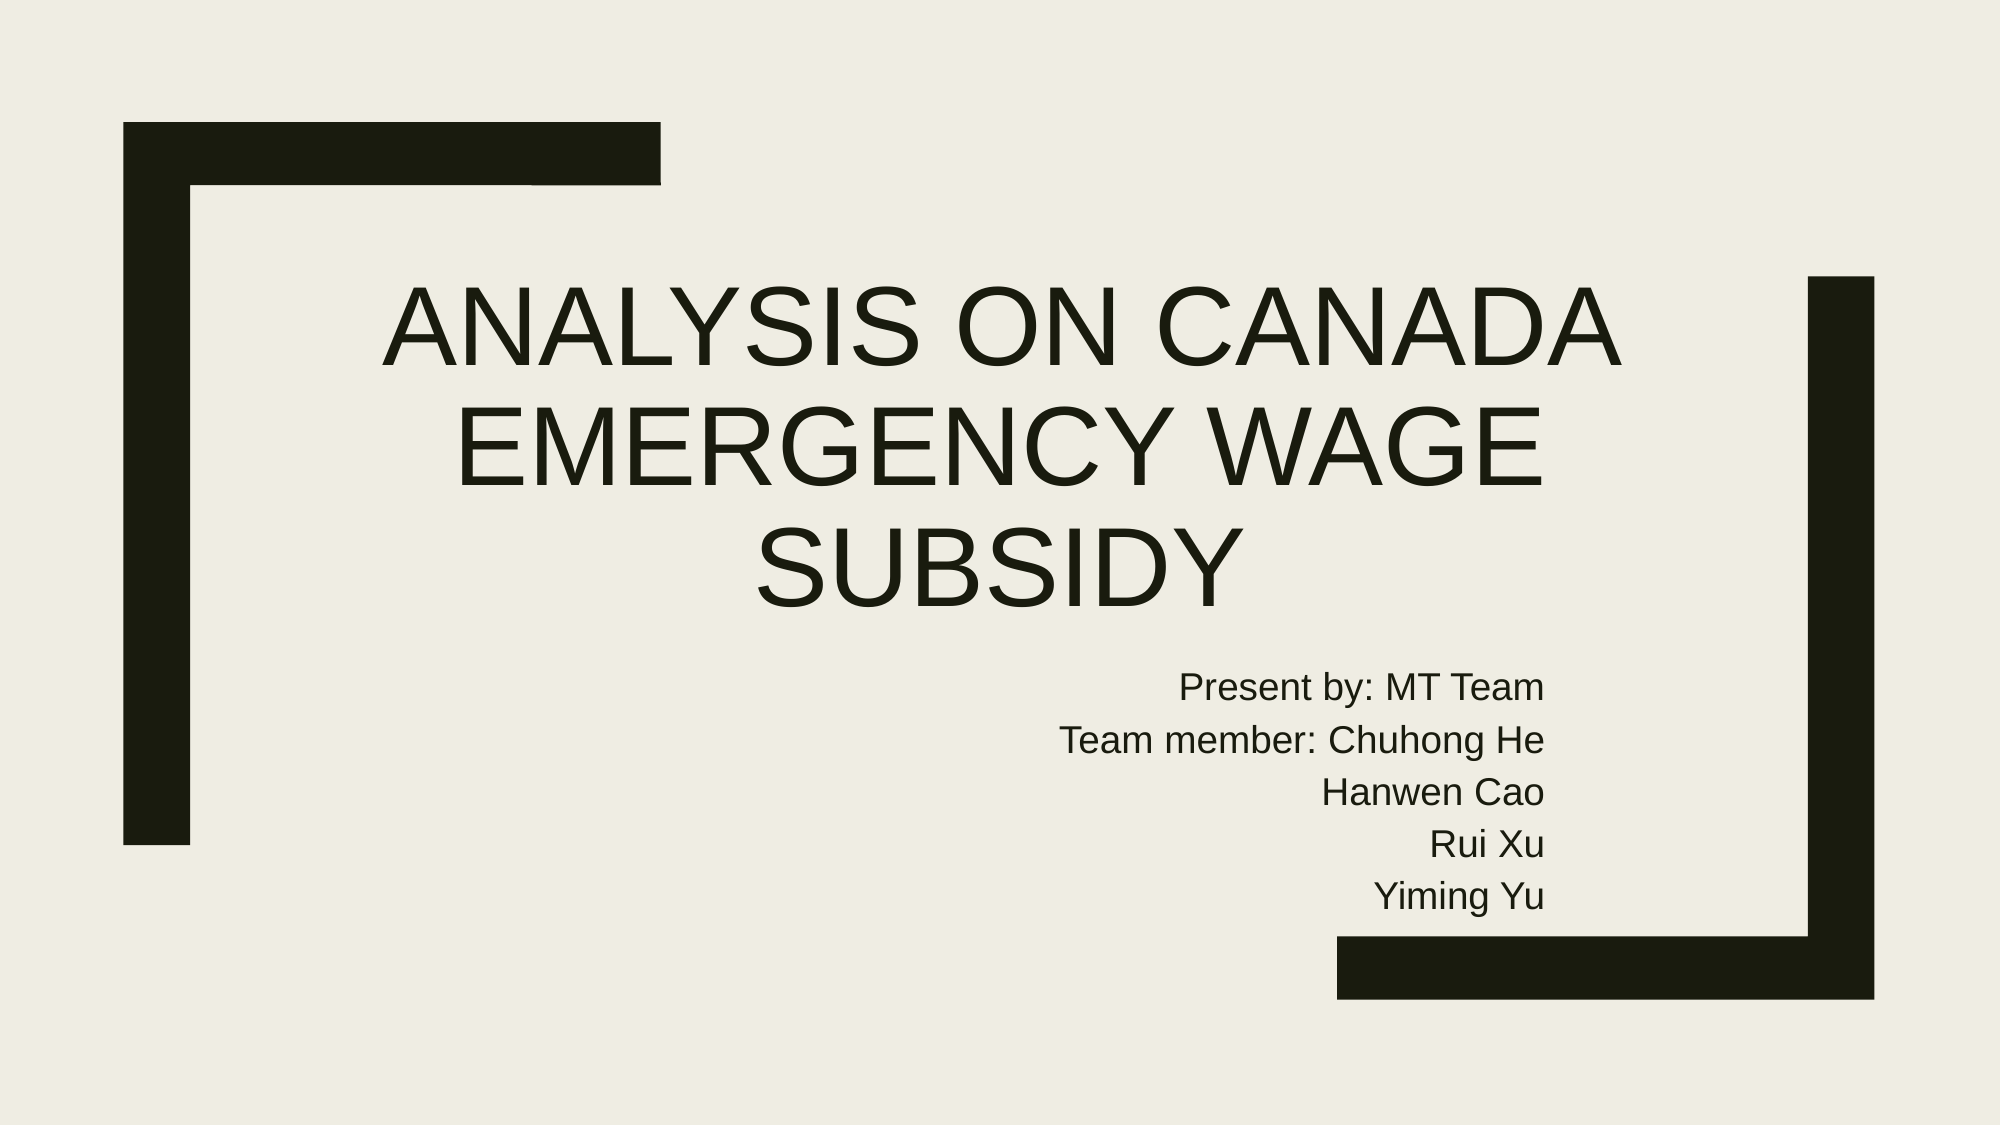

# Analysis on Canada emergency wage subsidy
Present by: MT Team
Team member: Chuhong He
Hanwen Cao
Rui Xu
Yiming Yu